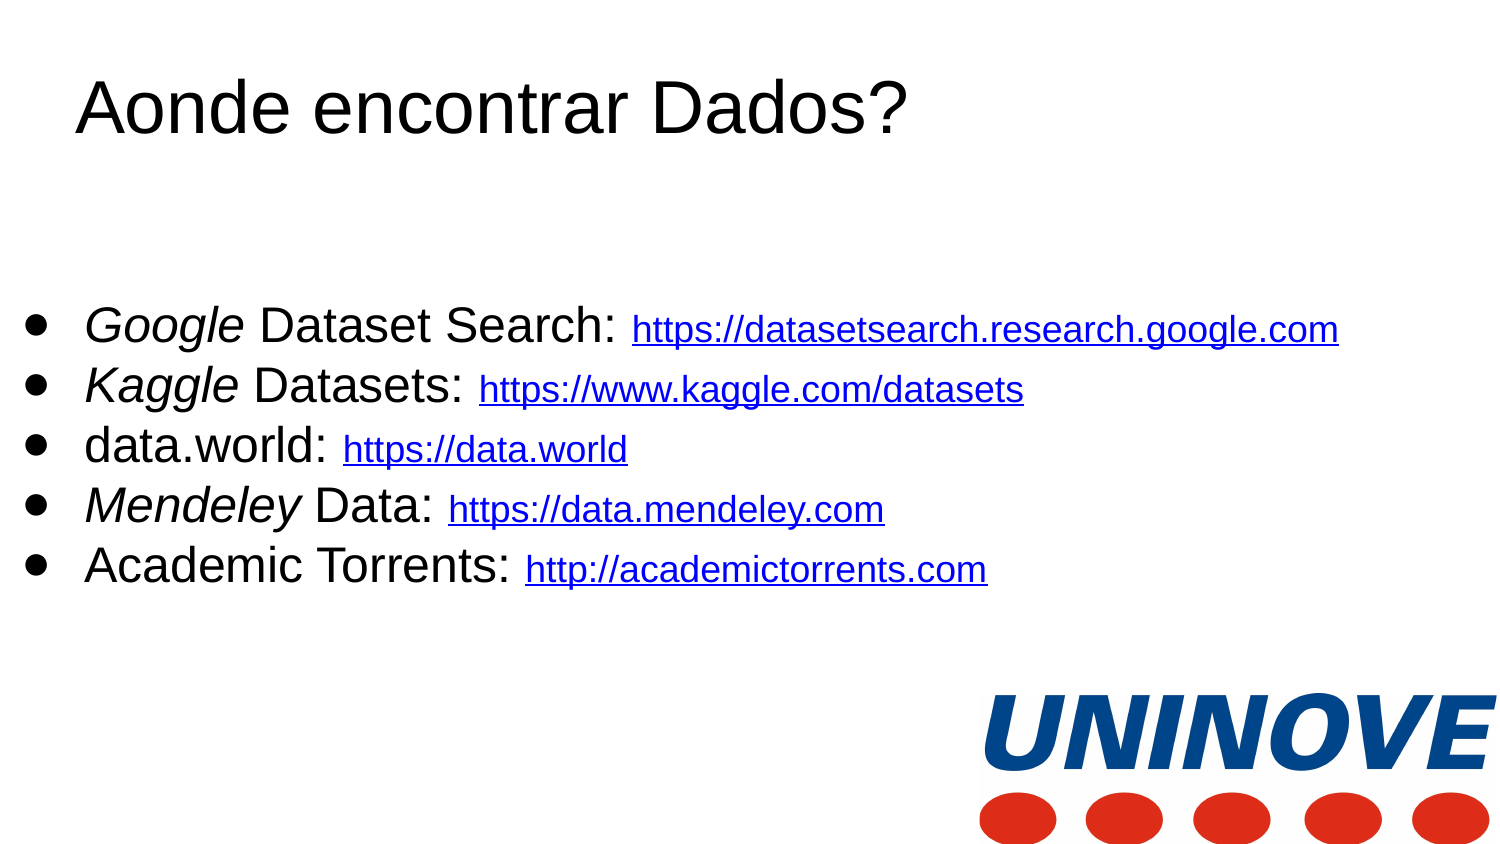

# Aonde encontrar Dados?
Google Dataset Search: https://datasetsearch.research.google.com
Kaggle Datasets: https://www.kaggle.com/datasets
data.world: https://data.world
Mendeley Data: https://data.mendeley.com
Academic Torrents: http://academictorrents.com